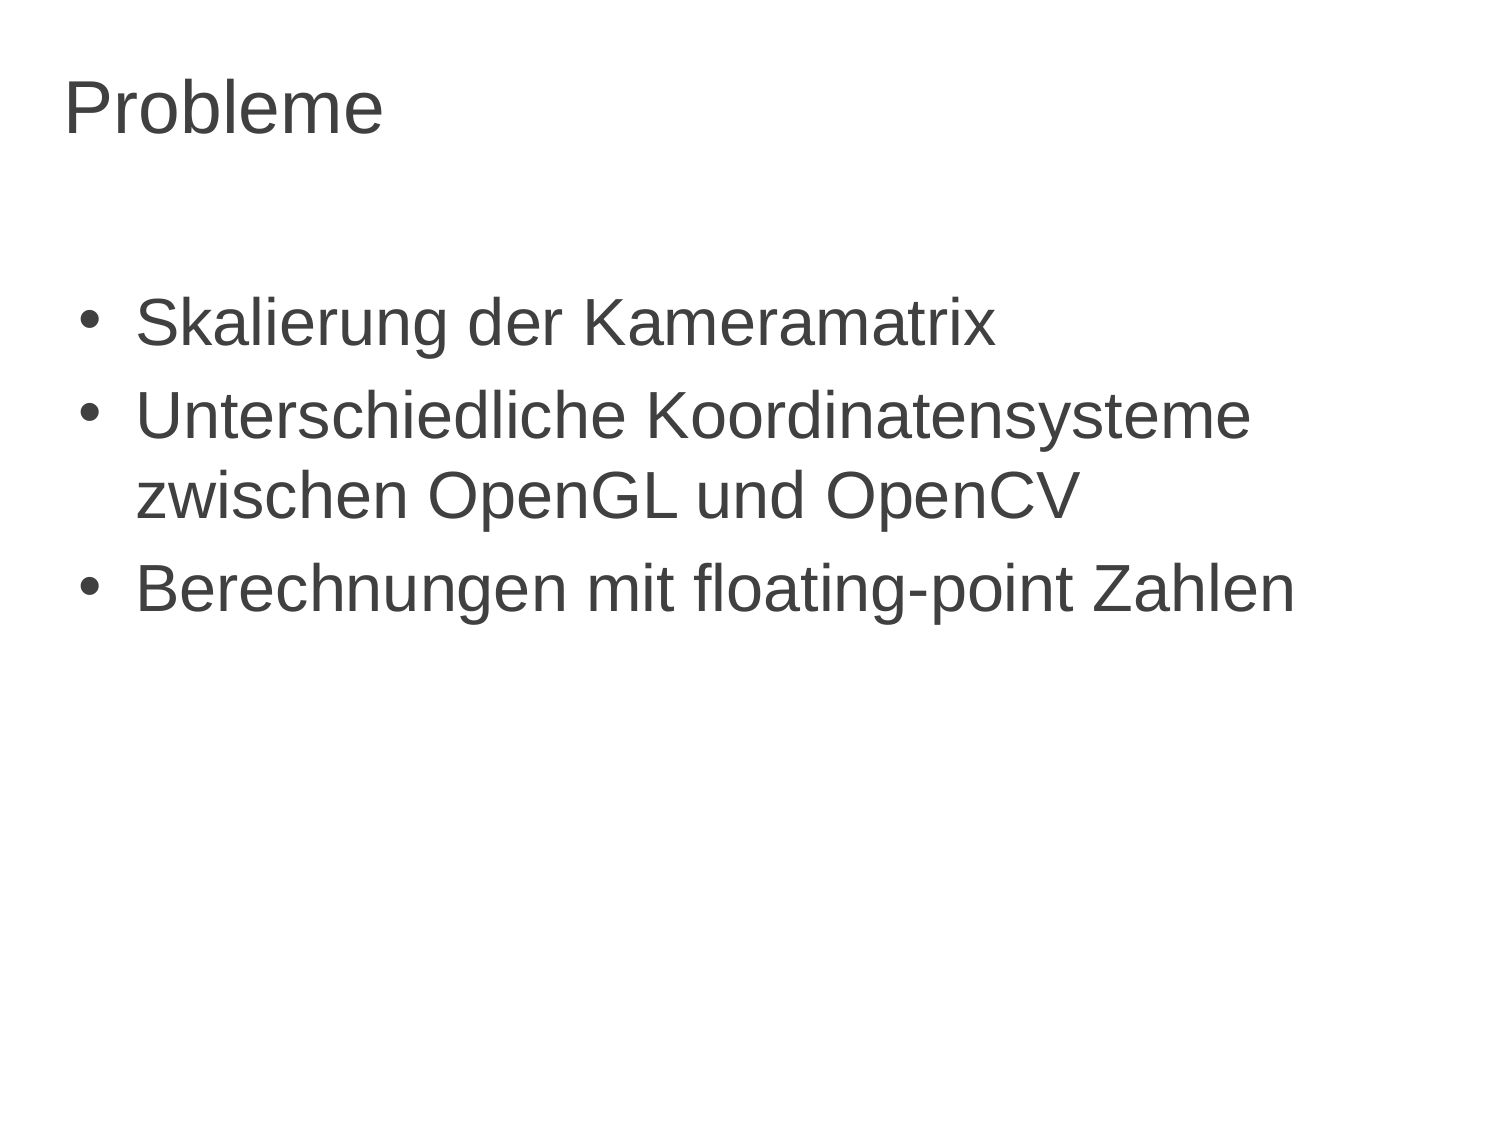

# Probleme
Skalierung der Kameramatrix
Unterschiedliche Koordinatensysteme zwischen OpenGL und OpenCV
Berechnungen mit floating-point Zahlen